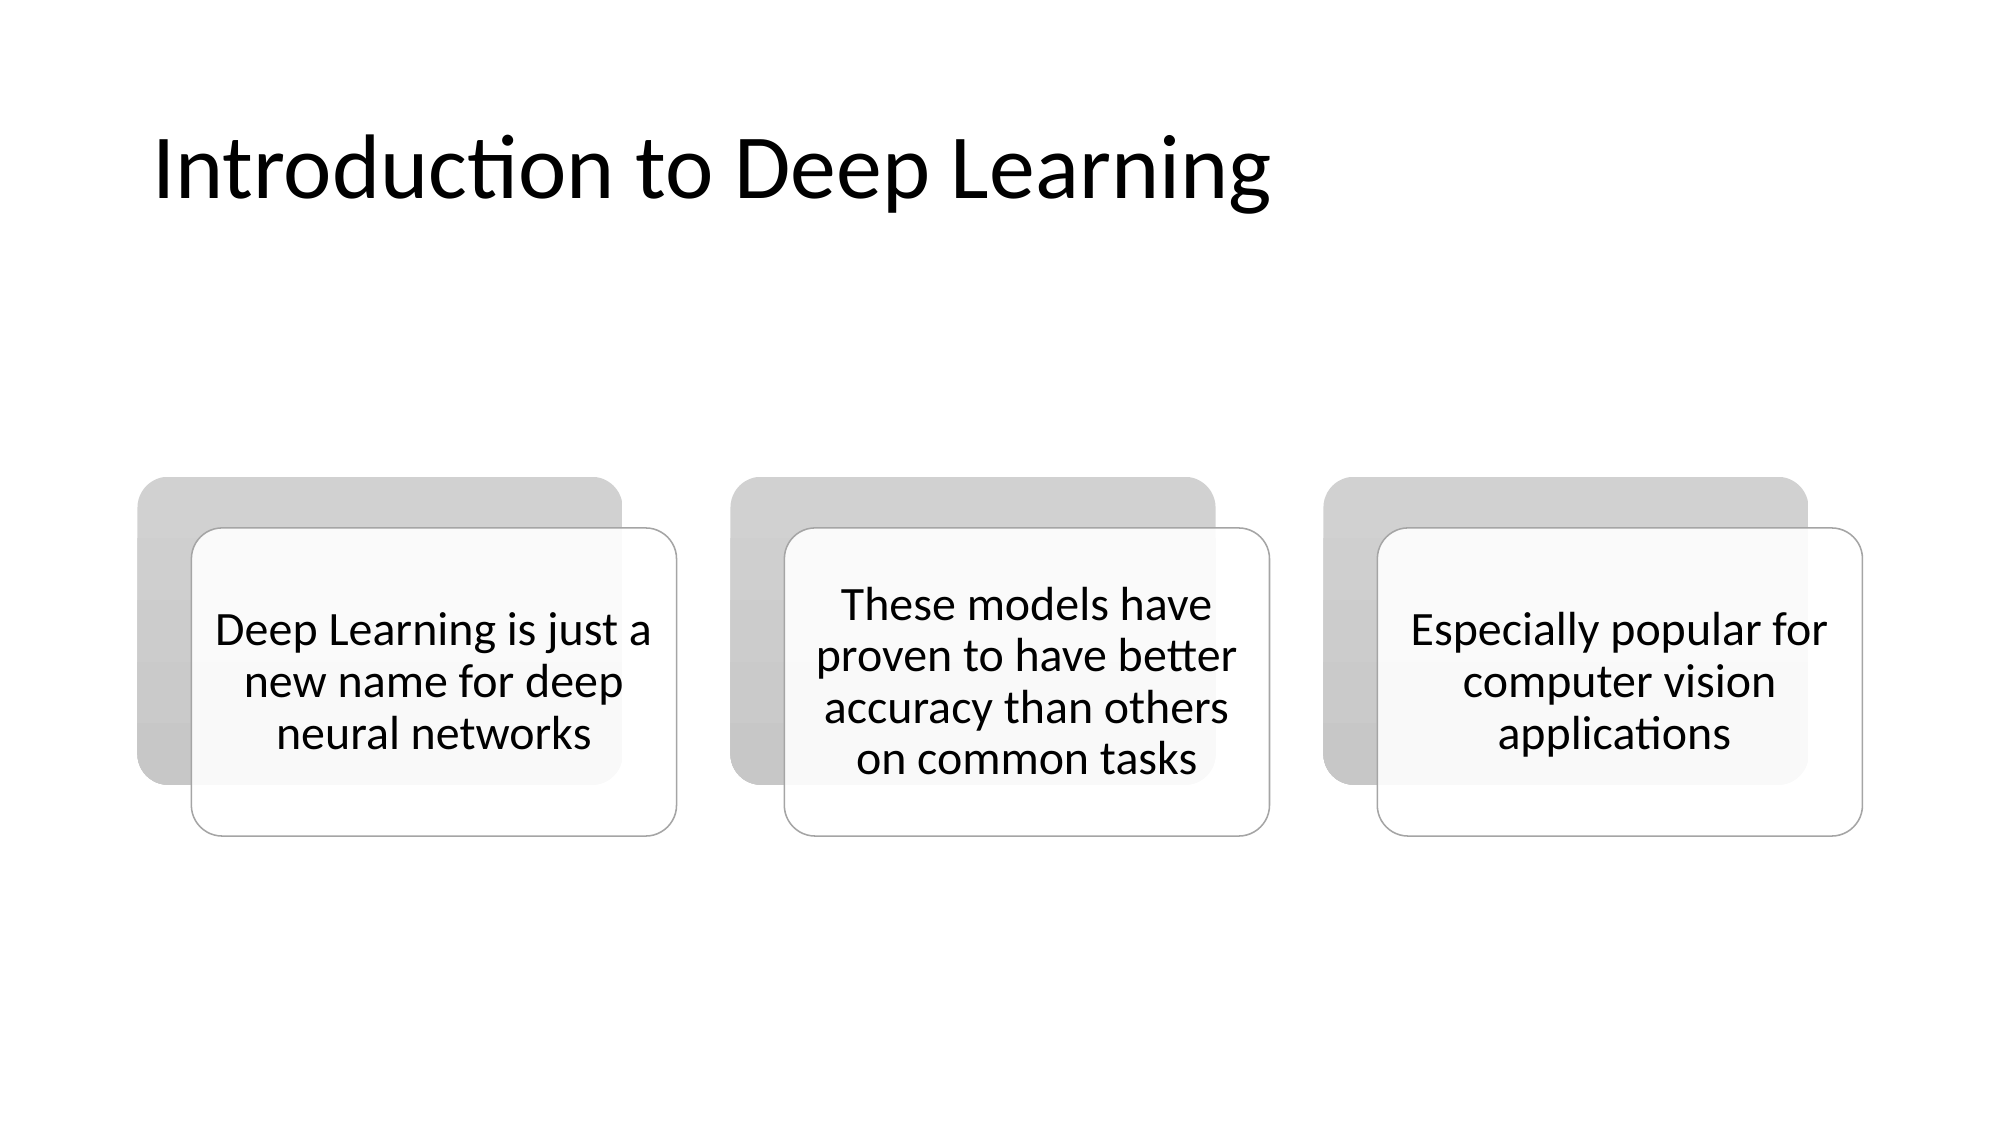

# Introduction to Deep Learning

Deep Learning is just a new name for deep neural networks
These models have proven to have better accuracy than others on common tasks
Especially popular for computer vision applications